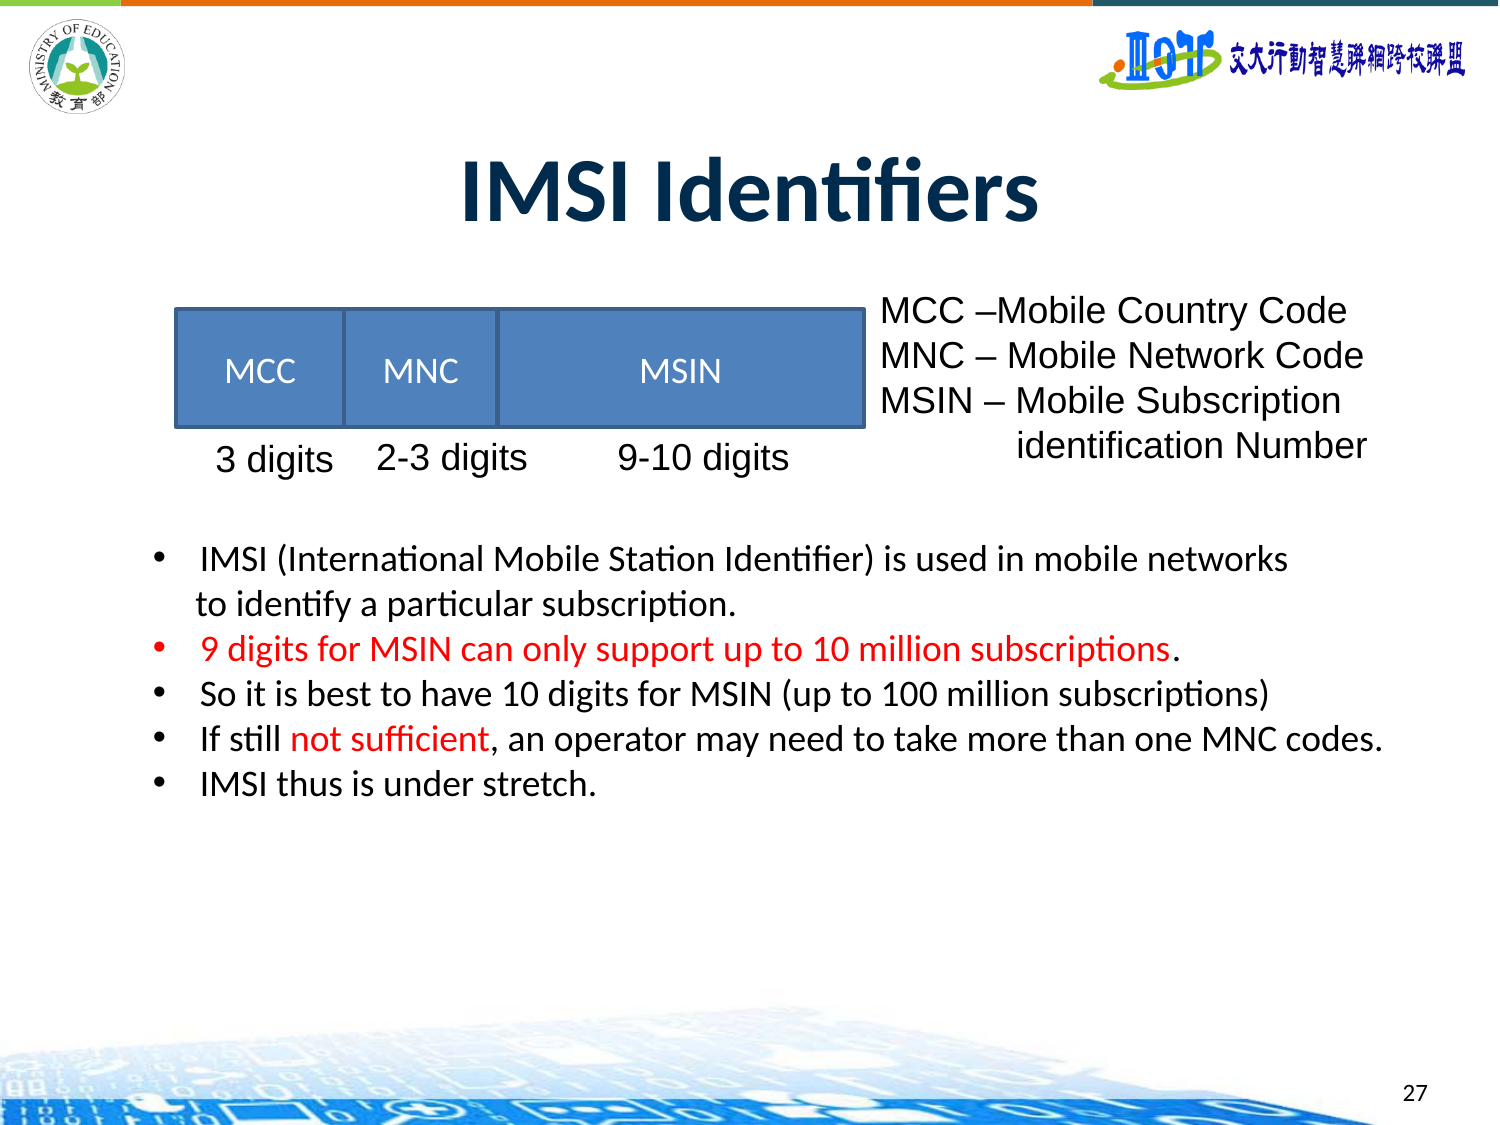

# IMSI Identifiers
MCC –Mobile Country Code
MNC – Mobile Network Code
MSIN – Mobile Subscription
             identification Number
MCC
MNC
MSIN
2-3 digits
9-10 digits
3 digits
IMSI (International Mobile Station Identifier) is used in mobile networks
     to identify a particular subscription.
9 digits for MSIN can only support up to 10 million subscriptions.
So it is best to have 10 digits for MSIN (up to 100 million subscriptions)
If still not sufficient, an operator may need to take more than one MNC codes.
IMSI thus is under stretch.
27